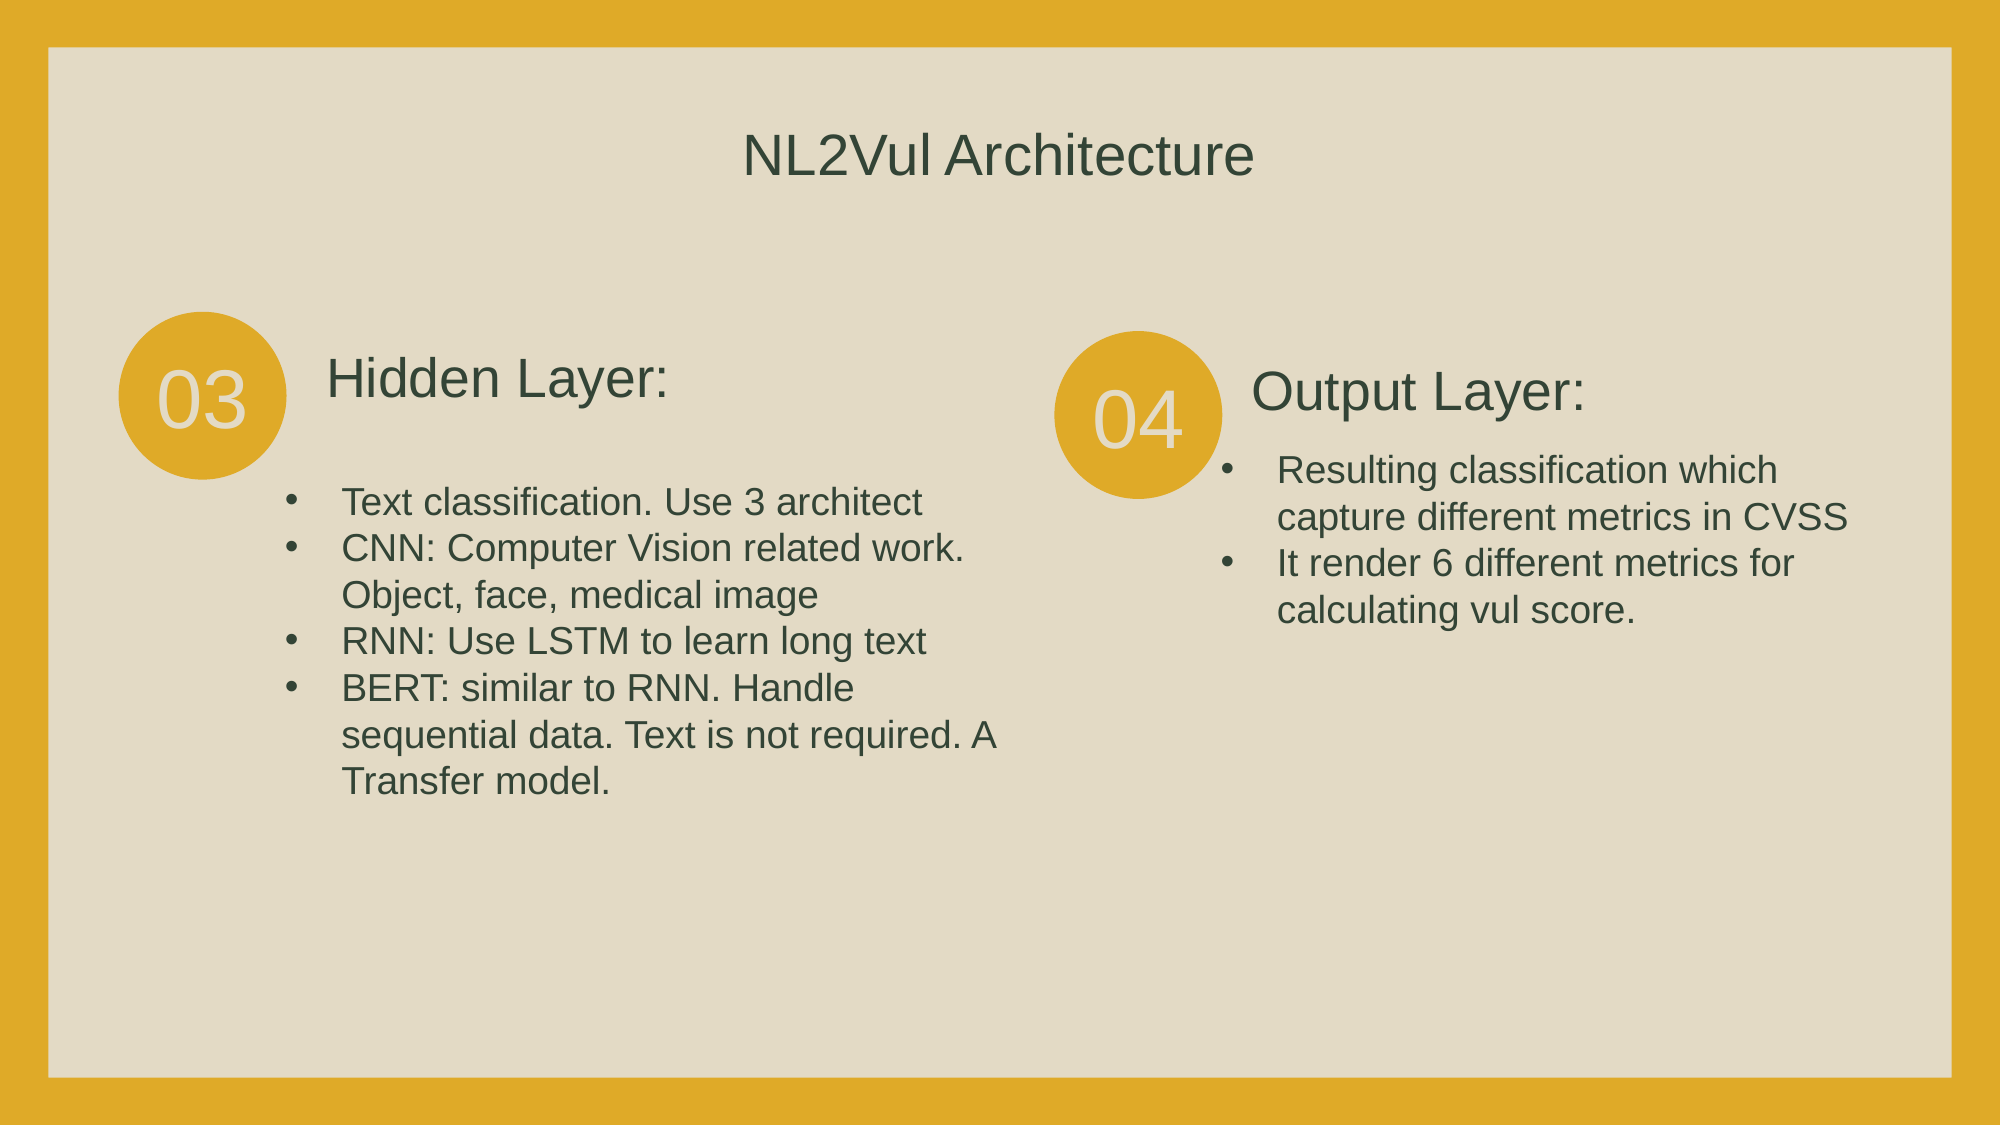

# NL2Vul Architecture
03
04
Hidden Layer:

Output Layer:
Resulting classification which capture different metrics in CVSS
It render 6 different metrics for calculating vul score.
Text classification. Use 3 architect
CNN: Computer Vision related work. Object, face, medical image
RNN: Use LSTM to learn long text
BERT: similar to RNN. Handle sequential data. Text is not required. A Transfer model.